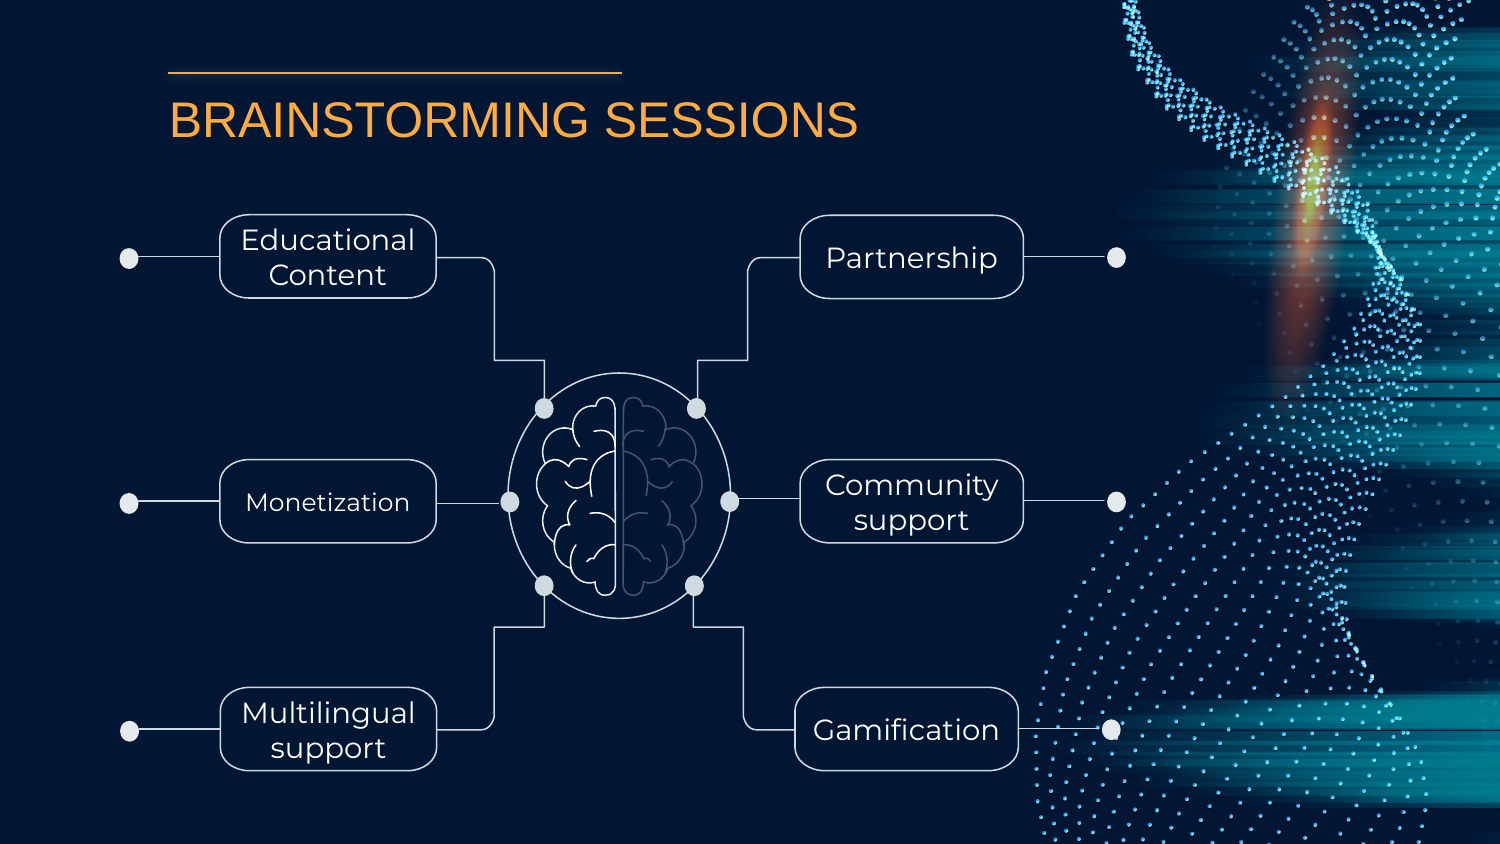

# BRAINSTORMING SESSIONS
Educational Content
Partnership

Monetization
Community support

Multilingual support
Gamification